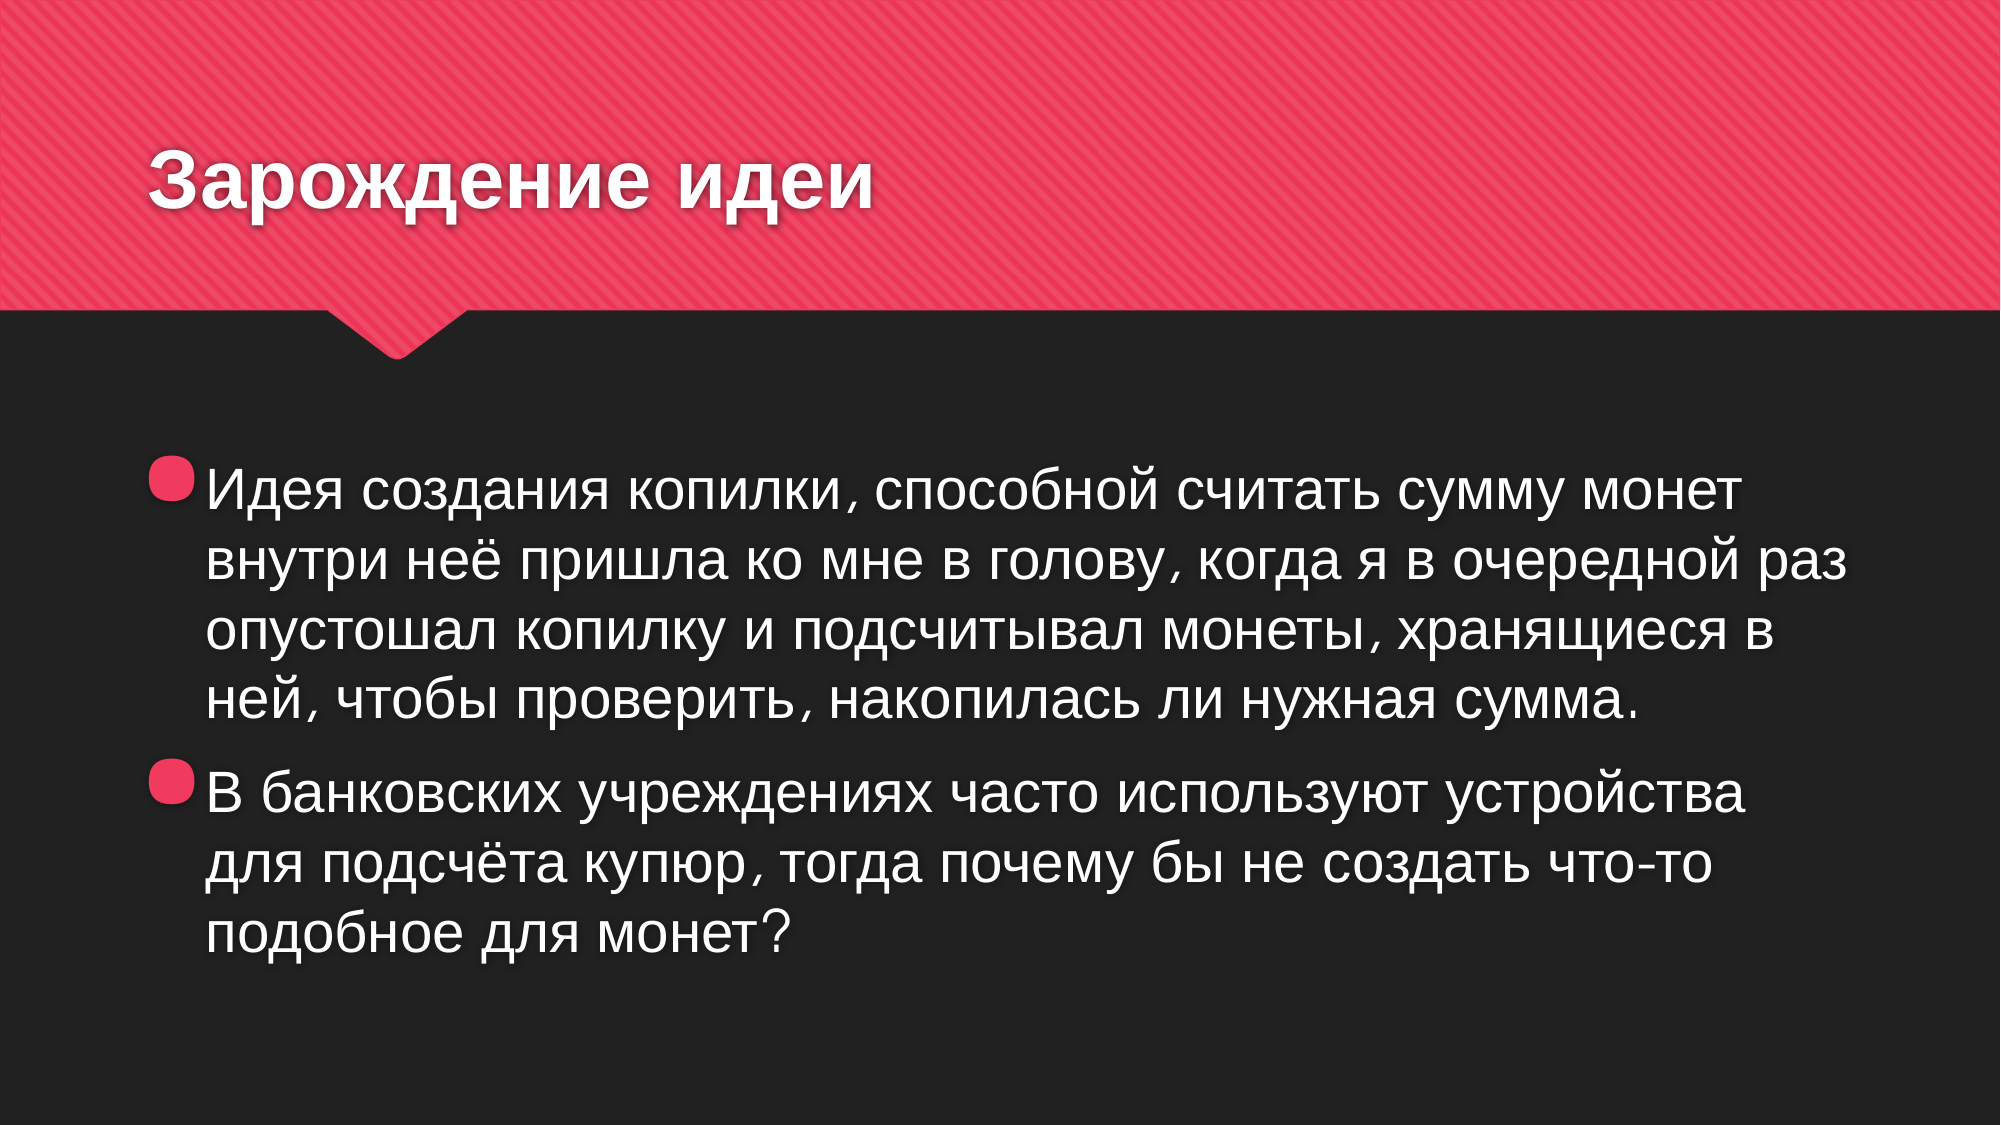

# Зарождение идеи
Идея создания копилки, способной считать сумму монет внутри неё пришла ко мне в голову, когда я в очередной раз опустошал копилку и подсчитывал монеты, хранящиеся в ней, чтобы проверить, накопилась ли нужная сумма.
В банковских учреждениях часто используют устройства для подсчёта купюр, тогда почему бы не создать что-то подобное для монет?